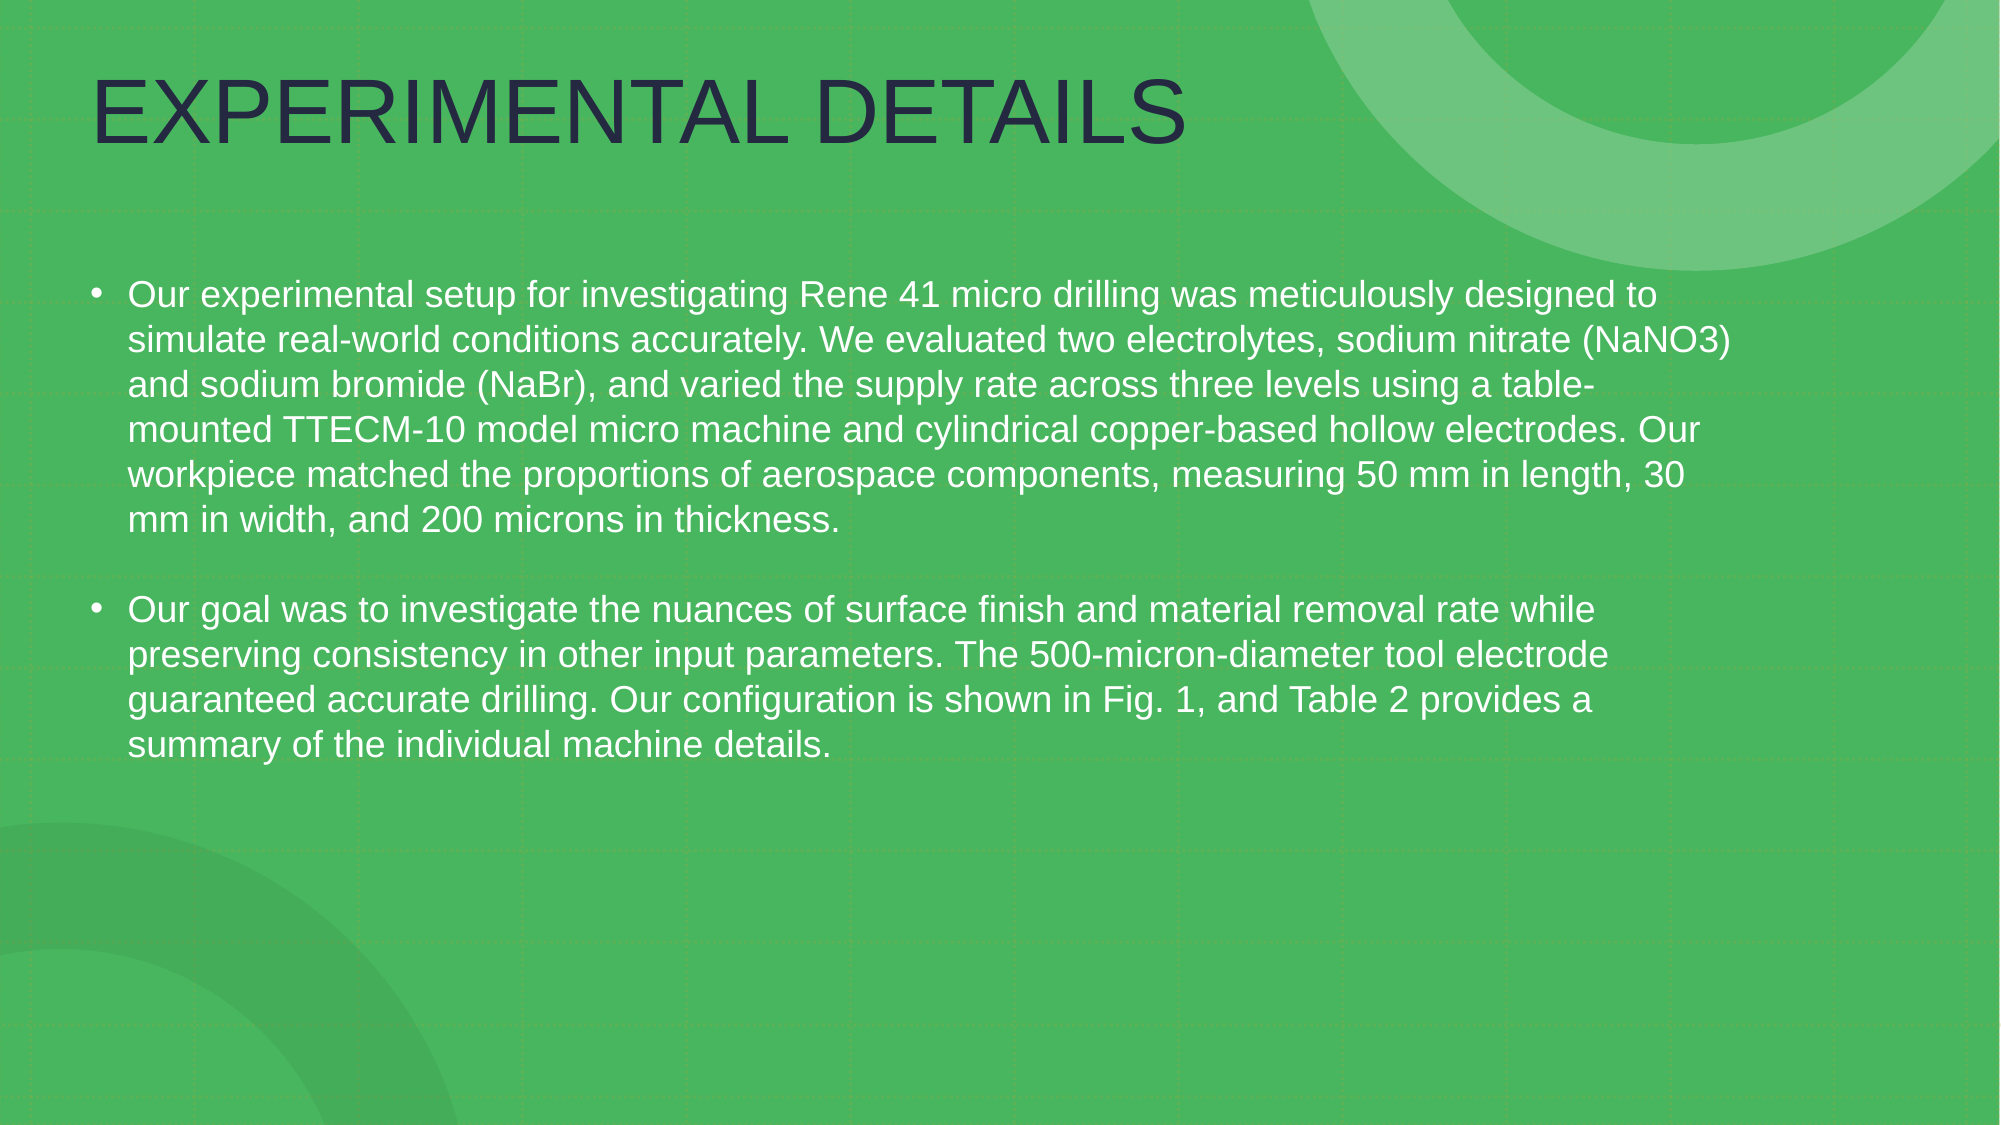

# EXPERIMENTAL DETAILS
Our experimental setup for investigating Rene 41 micro drilling was meticulously designed to simulate real-world conditions accurately. We evaluated two electrolytes, sodium nitrate (NaNO3) and sodium bromide (NaBr), and varied the supply rate across three levels using a table-mounted TTECM-10 model micro machine and cylindrical copper-based hollow electrodes. Our workpiece matched the proportions of aerospace components, measuring 50 mm in length, 30 mm in width, and 200 microns in thickness.
Our goal was to investigate the nuances of surface finish and material removal rate while preserving consistency in other input parameters. The 500-micron-diameter tool electrode guaranteed accurate drilling. Our configuration is shown in Fig. 1, and Table 2 provides a summary of the individual machine details.